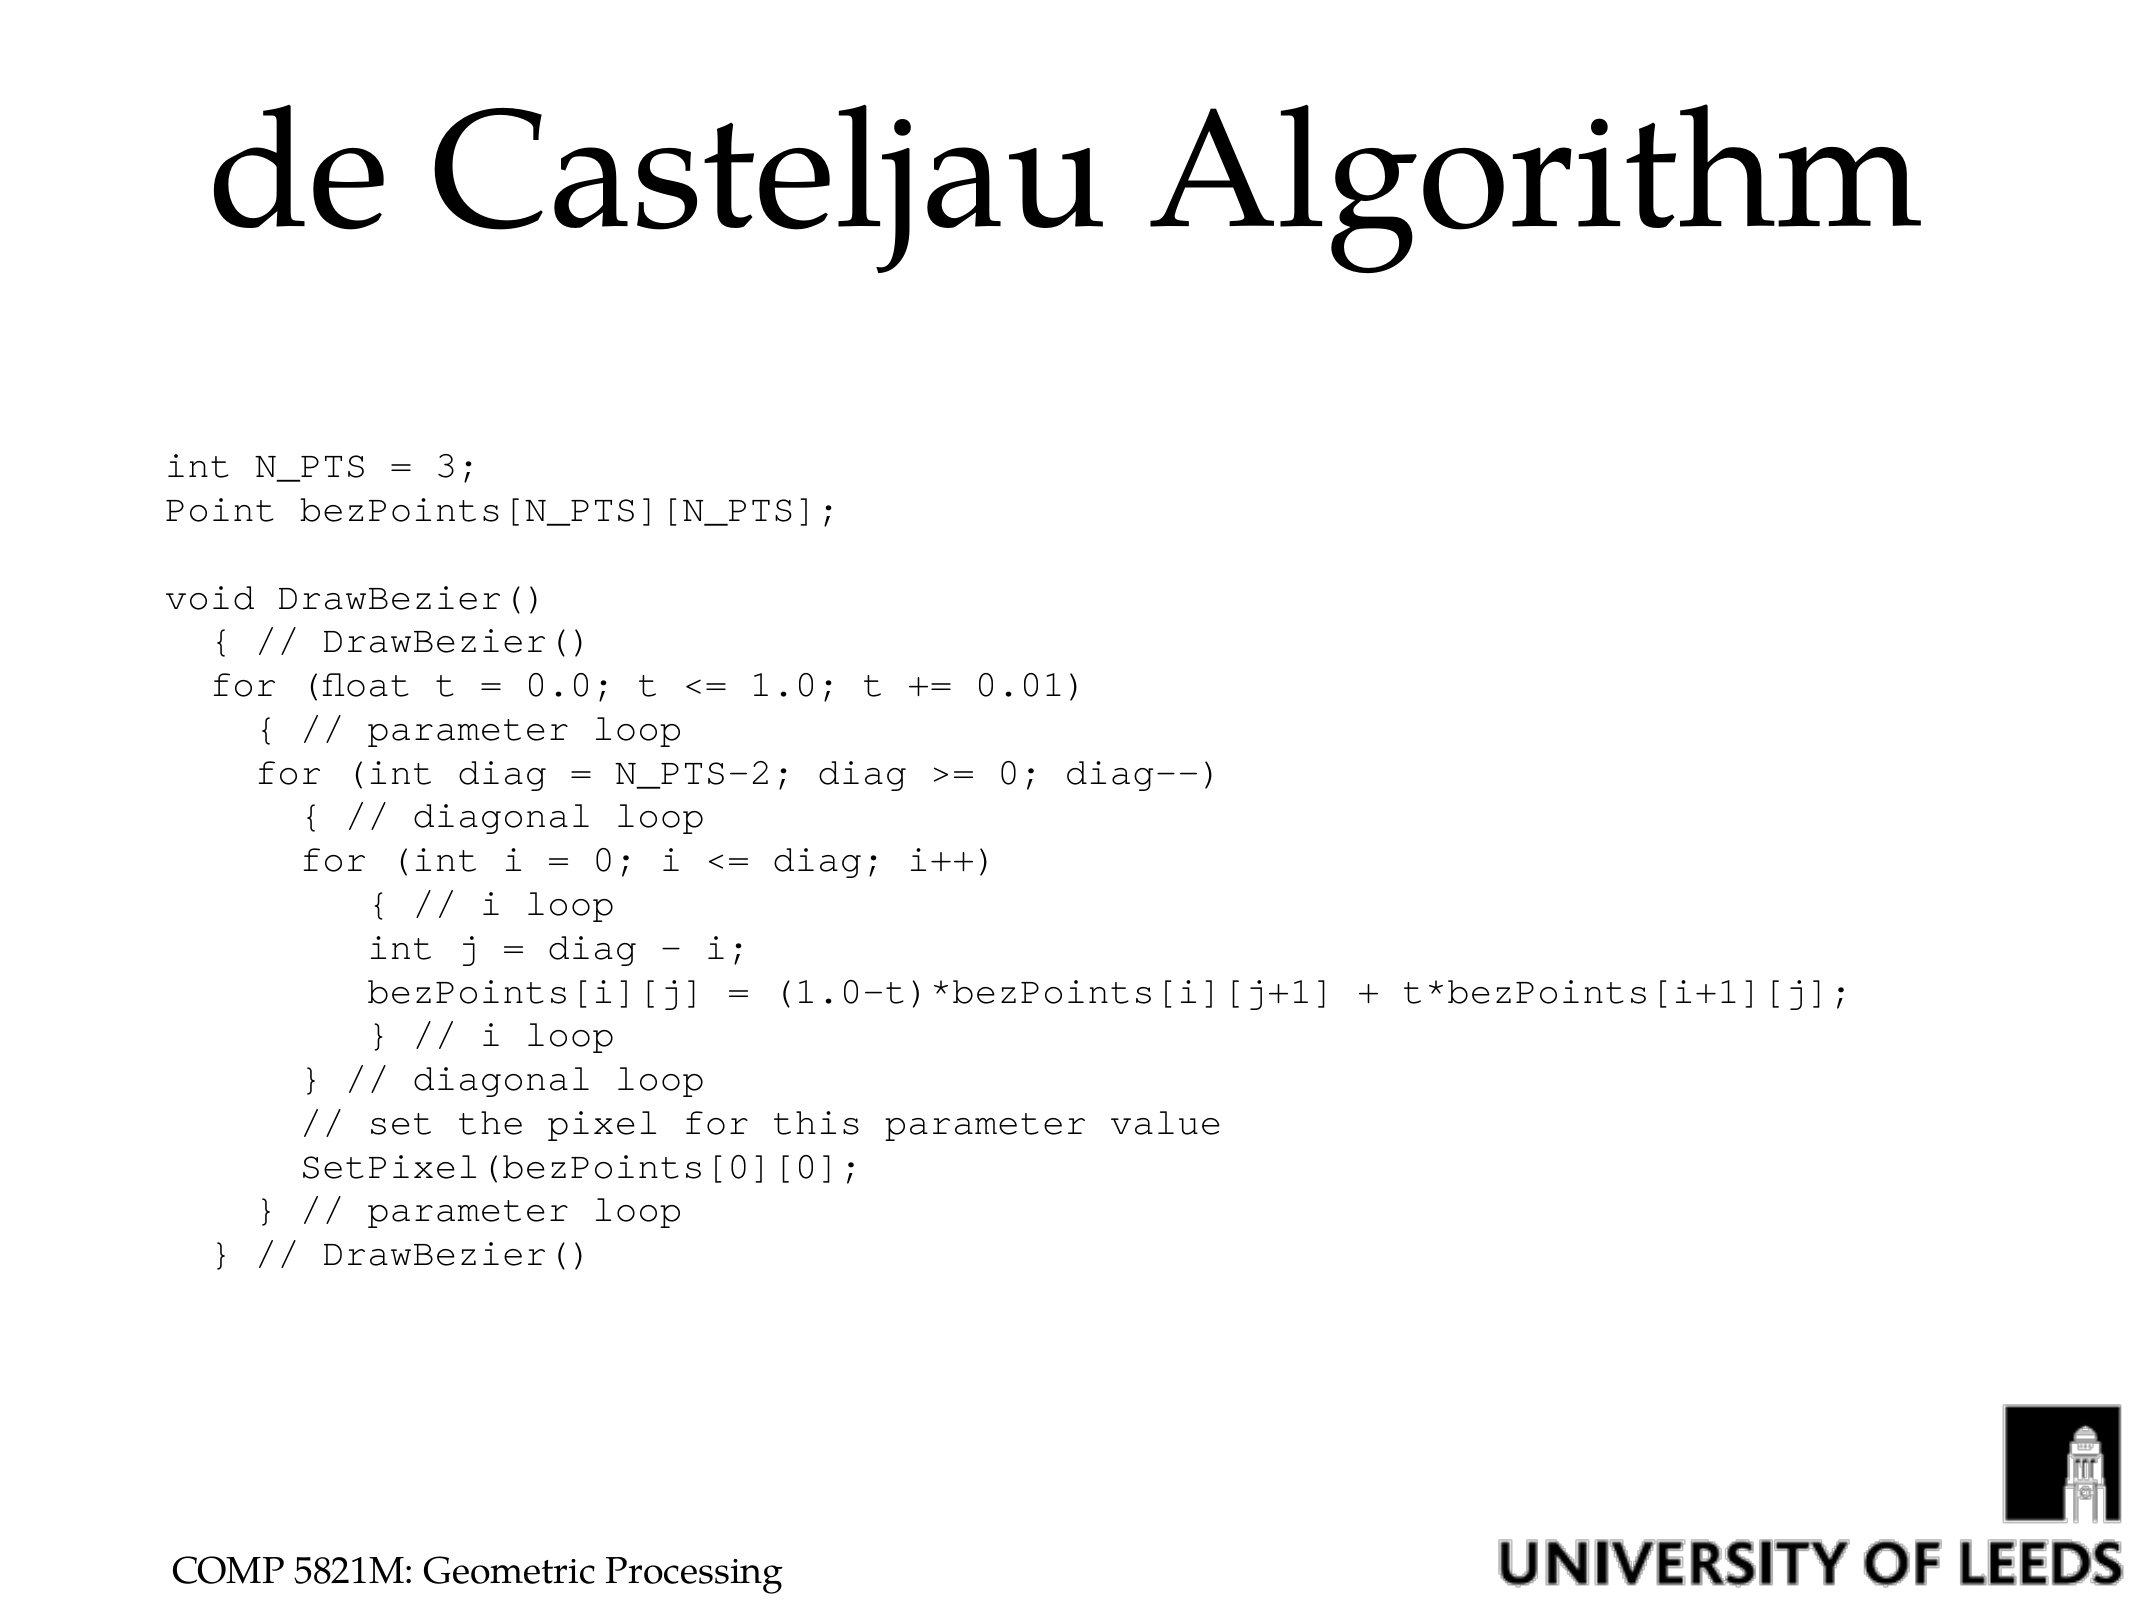

# de Casteljau Algorithm
int N_PTS = 3;
Point bezPoints[N_PTS][N_PTS];

void DrawBezier()
  { // DrawBezier()
  for (float t = 0.0; t <= 1.0; t += 0.01)
    { // parameter loop
    for (int diag = N_PTS-2; diag >= 0; diag--)
      { // diagonal loop
      for (int i = 0; i <= diag; i++)
         { // i loop
         int j = diag - i;
         bezPoints[i][j] = (1.0-t)*bezPoints[i][j+1] + t*bezPoints[i+1][j];
         } // i loop
      } // diagonal loop
      // set the pixel for this parameter value
      SetPixel(bezPoints[0][0];
    } // parameter loop
  } // DrawBezier()